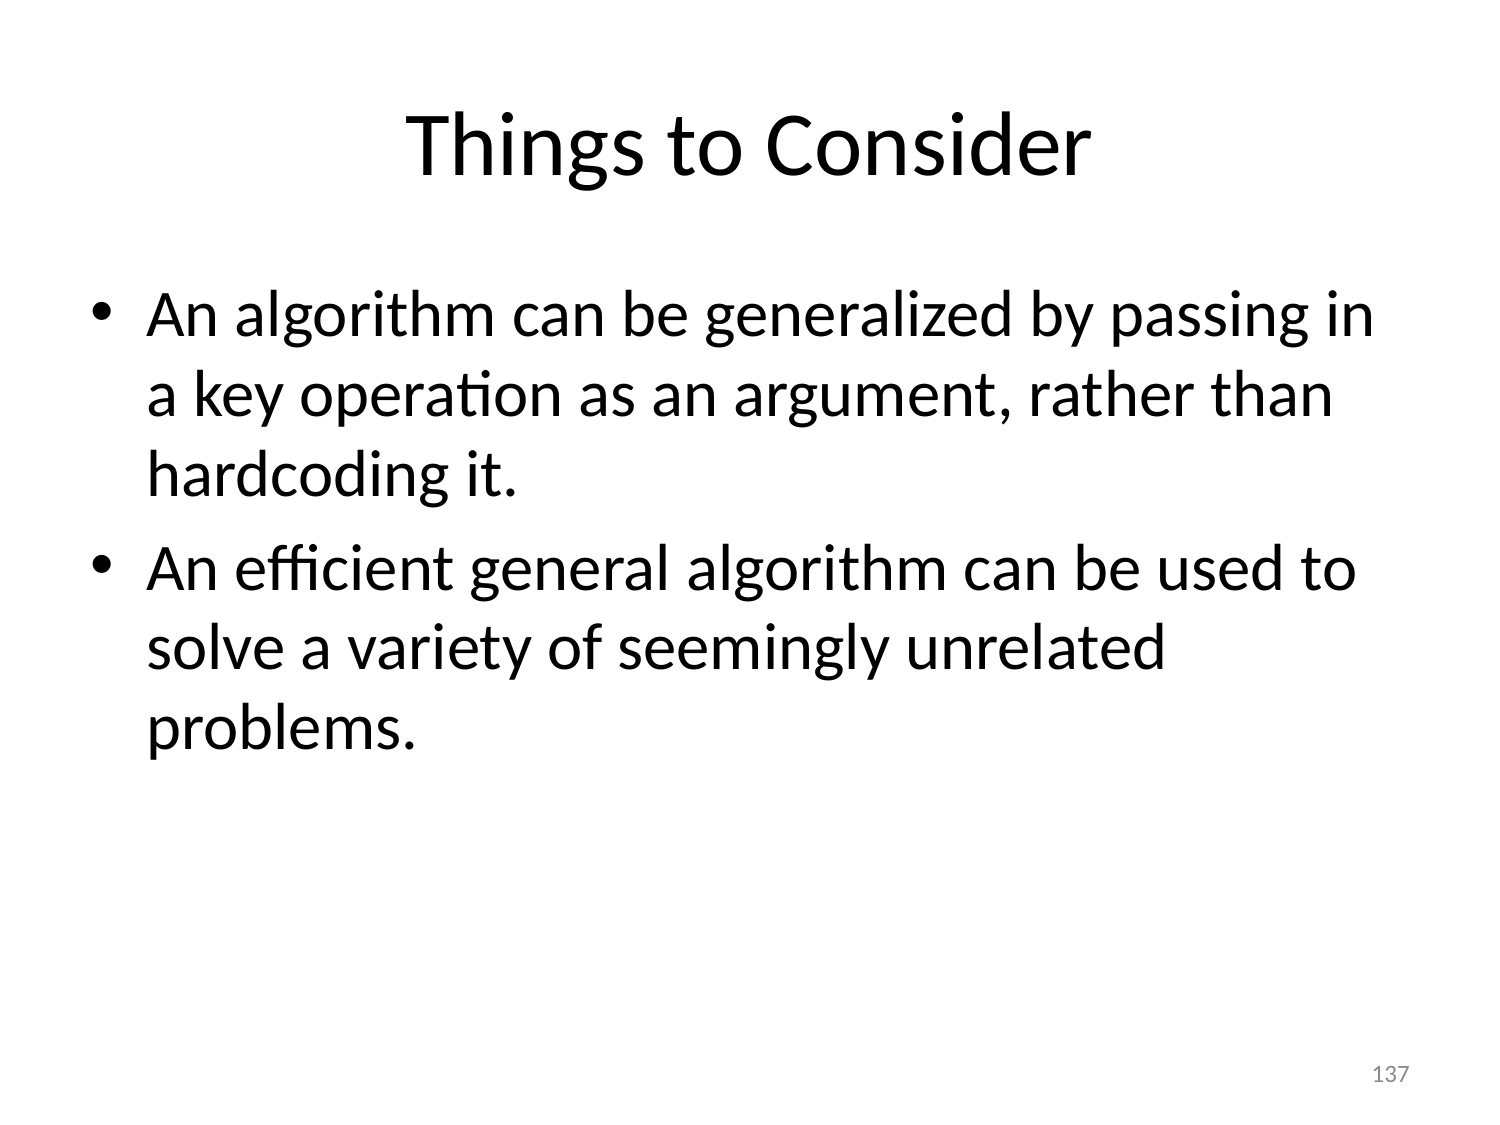

# Things to Consider
An algorithm can be generalized by passing in a key operation as an argument, rather than hardcoding it.
An efficient general algorithm can be used to solve a variety of seemingly unrelated problems.
137